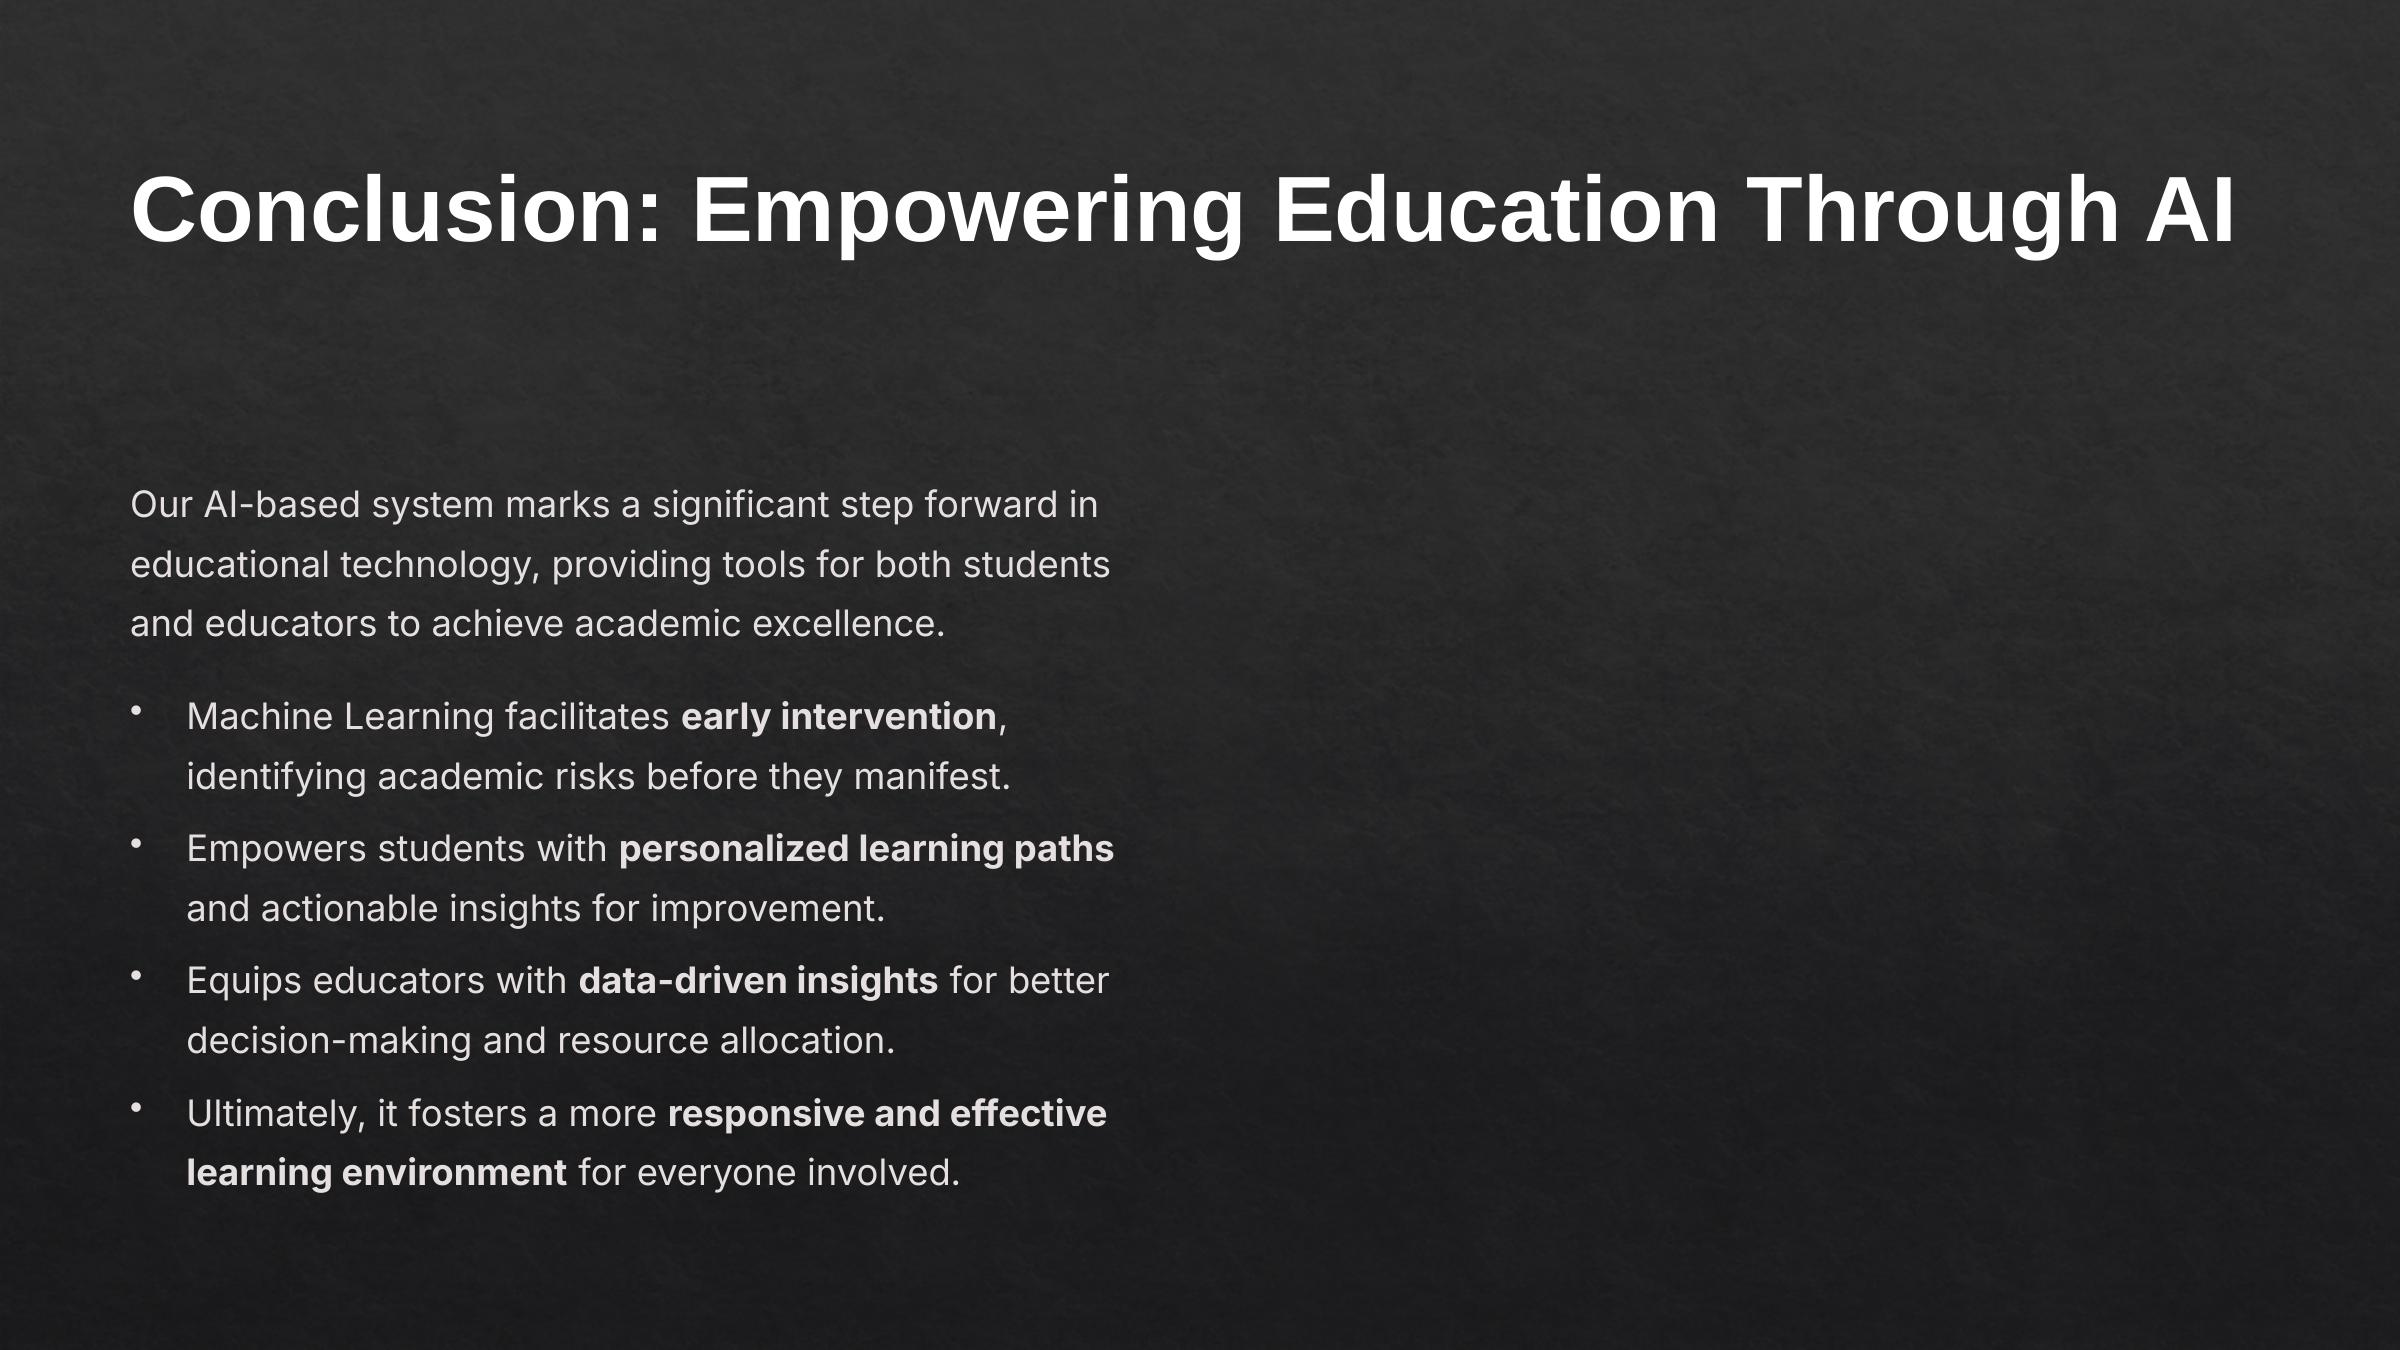

Conclusion: Empowering Education Through AI
Our AI-based system marks a significant step forward in educational technology, providing tools for both students and educators to achieve academic excellence.

Machine Learning facilitates early intervention, identifying academic risks before they manifest.
Empowers students with personalized learning paths and actionable insights for improvement.
Equips educators with data-driven insights for better decision-making and resource allocation.
Ultimately, it fosters a more responsive and effective learning environment for everyone involved.